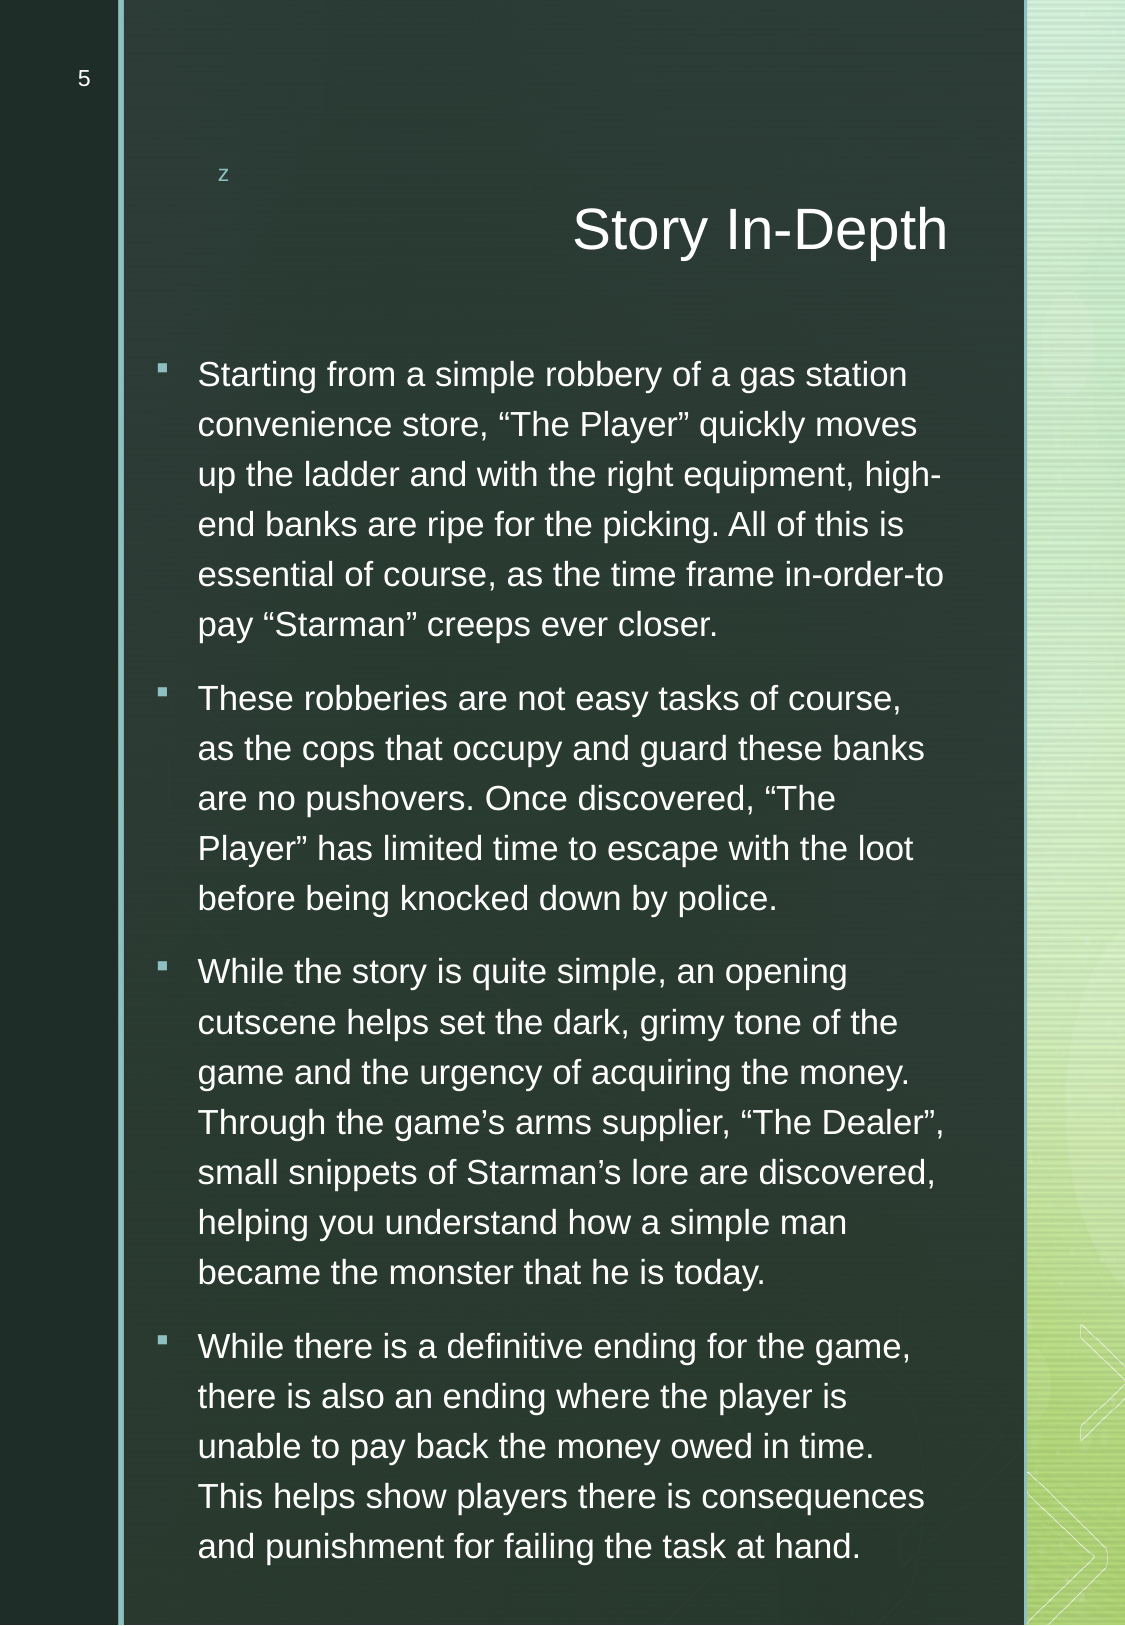

5
# Story In-Depth
Starting from a simple robbery of a gas station convenience store, “The Player” quickly moves up the ladder and with the right equipment, high-end banks are ripe for the picking. All of this is essential of course, as the time frame in-order-to pay “Starman” creeps ever closer.
These robberies are not easy tasks of course, as the cops that occupy and guard these banks are no pushovers. Once discovered, “The Player” has limited time to escape with the loot before being knocked down by police.
While the story is quite simple, an opening cutscene helps set the dark, grimy tone of the game and the urgency of acquiring the money. Through the game’s arms supplier, “The Dealer”, small snippets of Starman’s lore are discovered, helping you understand how a simple man became the monster that he is today.
While there is a definitive ending for the game, there is also an ending where the player is unable to pay back the money owed in time. This helps show players there is consequences and punishment for failing the task at hand.